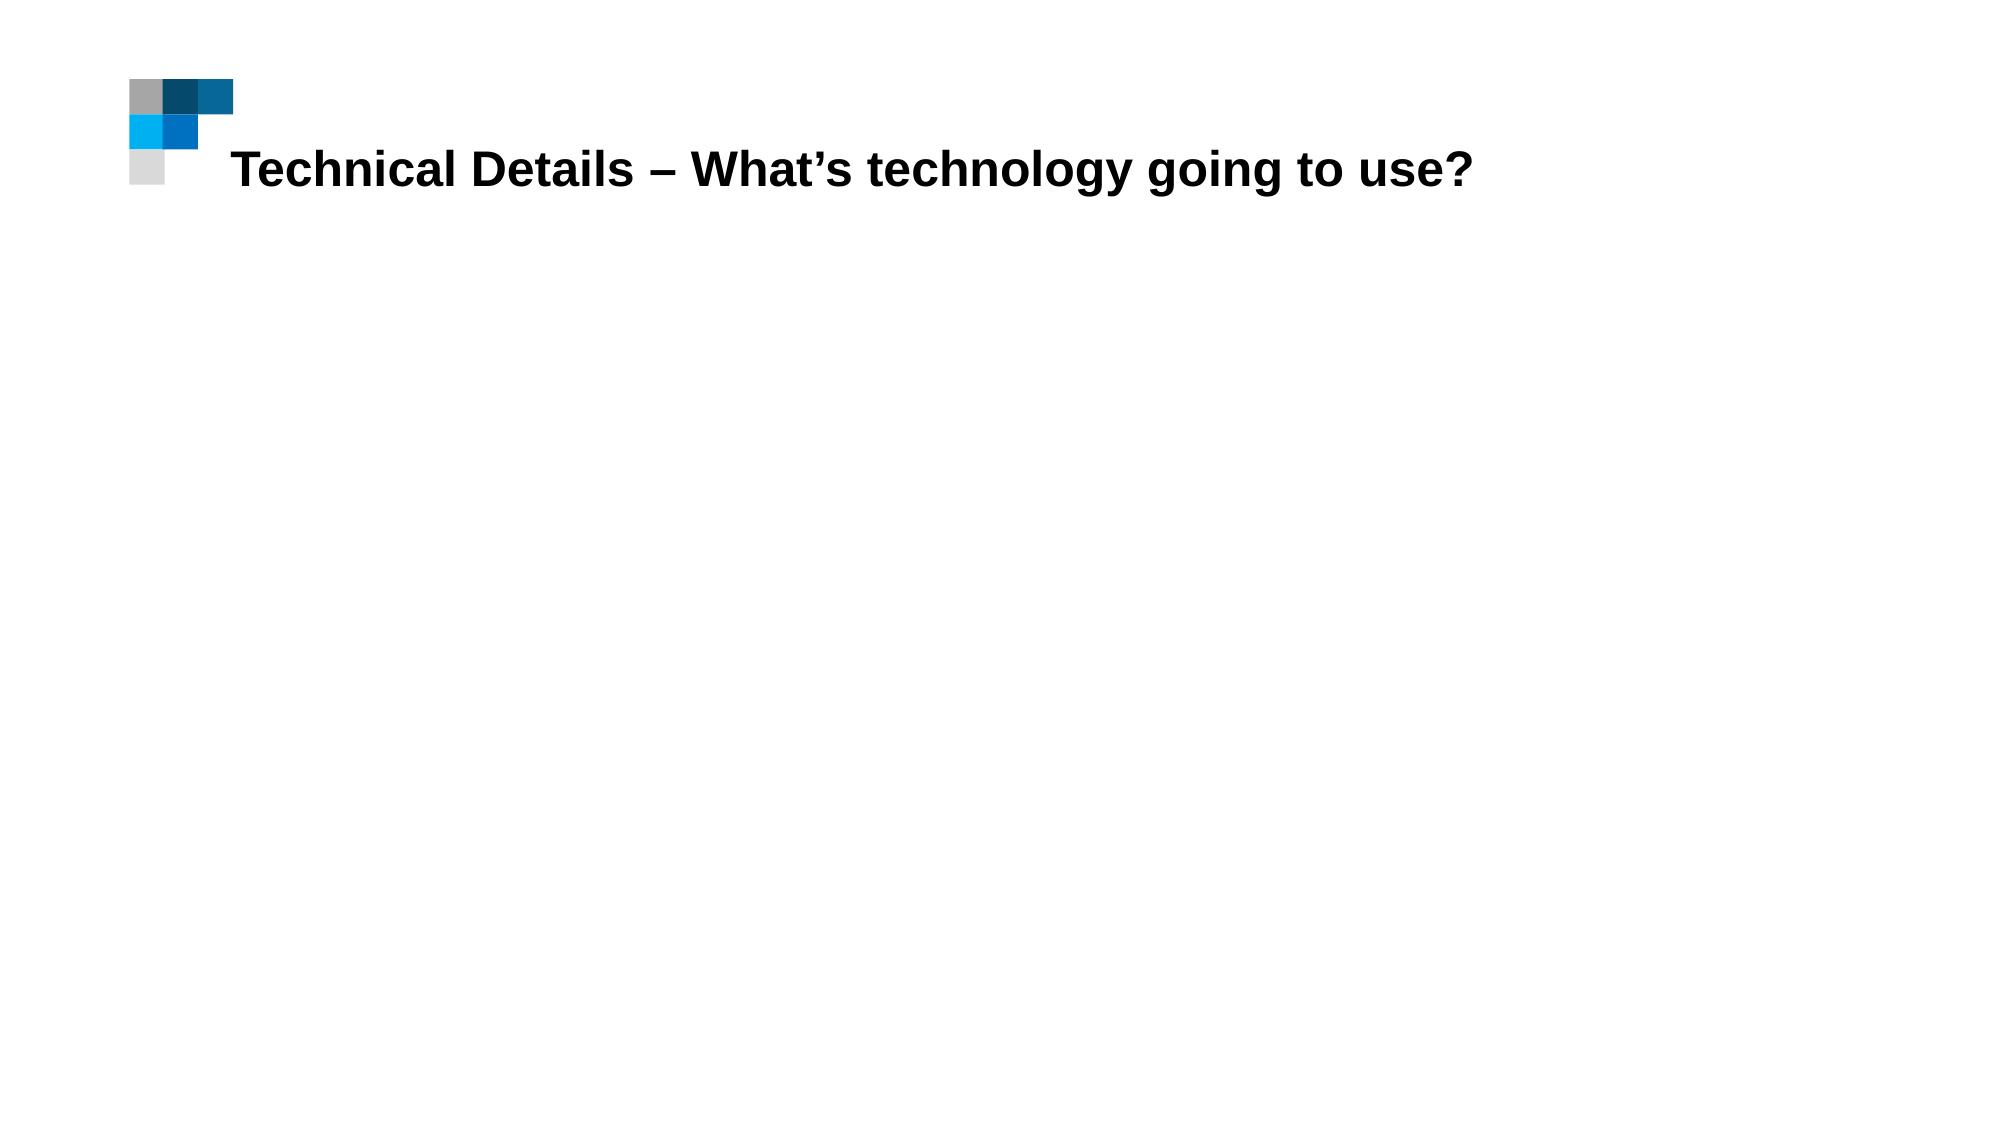

Technical Details – What’s technology going to use?